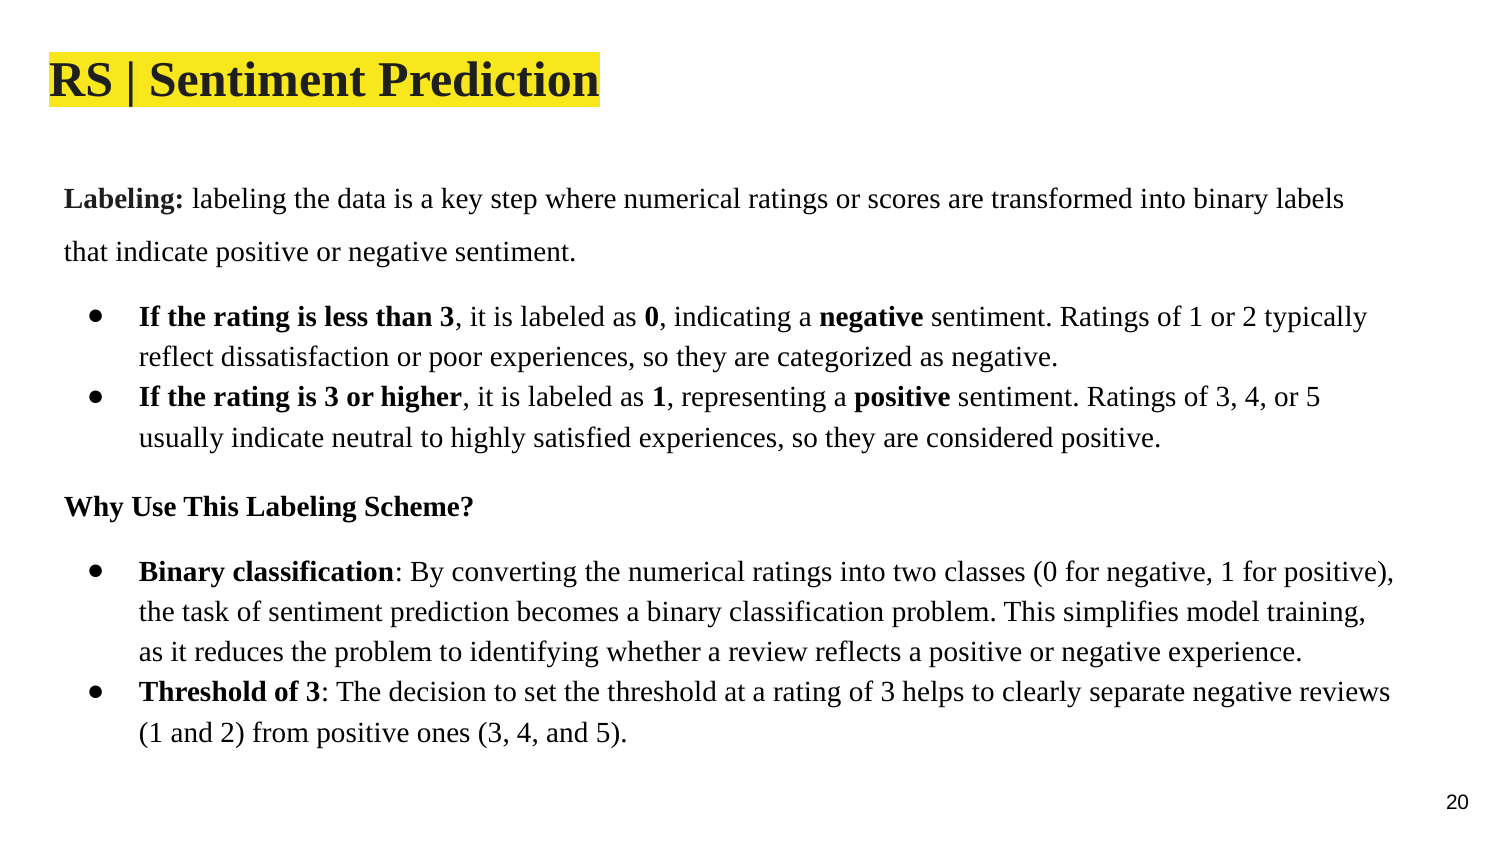

# RS | Sentiment Prediction
Labeling: labeling the data is a key step where numerical ratings or scores are transformed into binary labels that indicate positive or negative sentiment.
If the rating is less than 3, it is labeled as 0, indicating a negative sentiment. Ratings of 1 or 2 typically reflect dissatisfaction or poor experiences, so they are categorized as negative.
If the rating is 3 or higher, it is labeled as 1, representing a positive sentiment. Ratings of 3, 4, or 5 usually indicate neutral to highly satisfied experiences, so they are considered positive.
Why Use This Labeling Scheme?
Binary classification: By converting the numerical ratings into two classes (0 for negative, 1 for positive), the task of sentiment prediction becomes a binary classification problem. This simplifies model training, as it reduces the problem to identifying whether a review reflects a positive or negative experience.
Threshold of 3: The decision to set the threshold at a rating of 3 helps to clearly separate negative reviews (1 and 2) from positive ones (3, 4, and 5).
20